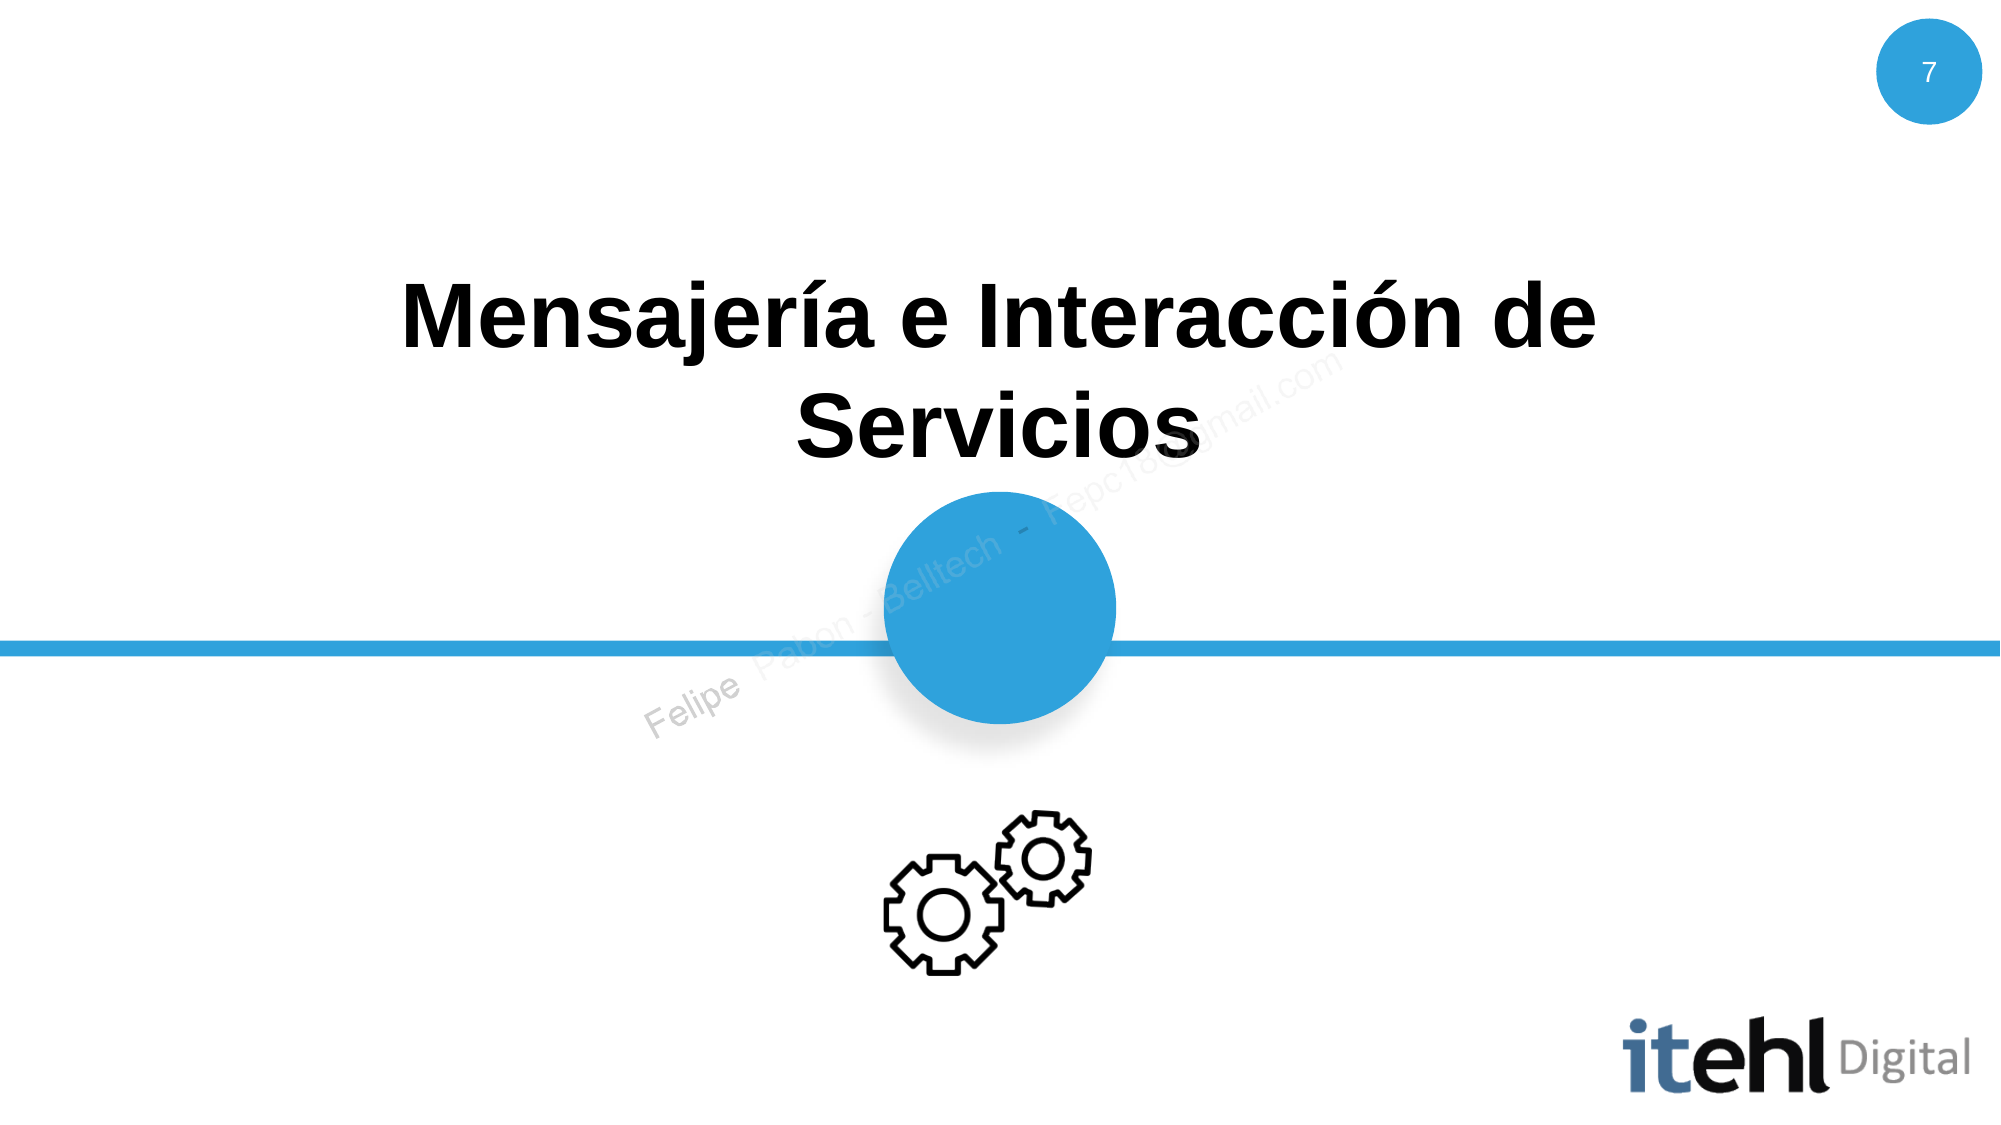

7
# Mensajería e Interacción de  Servicios